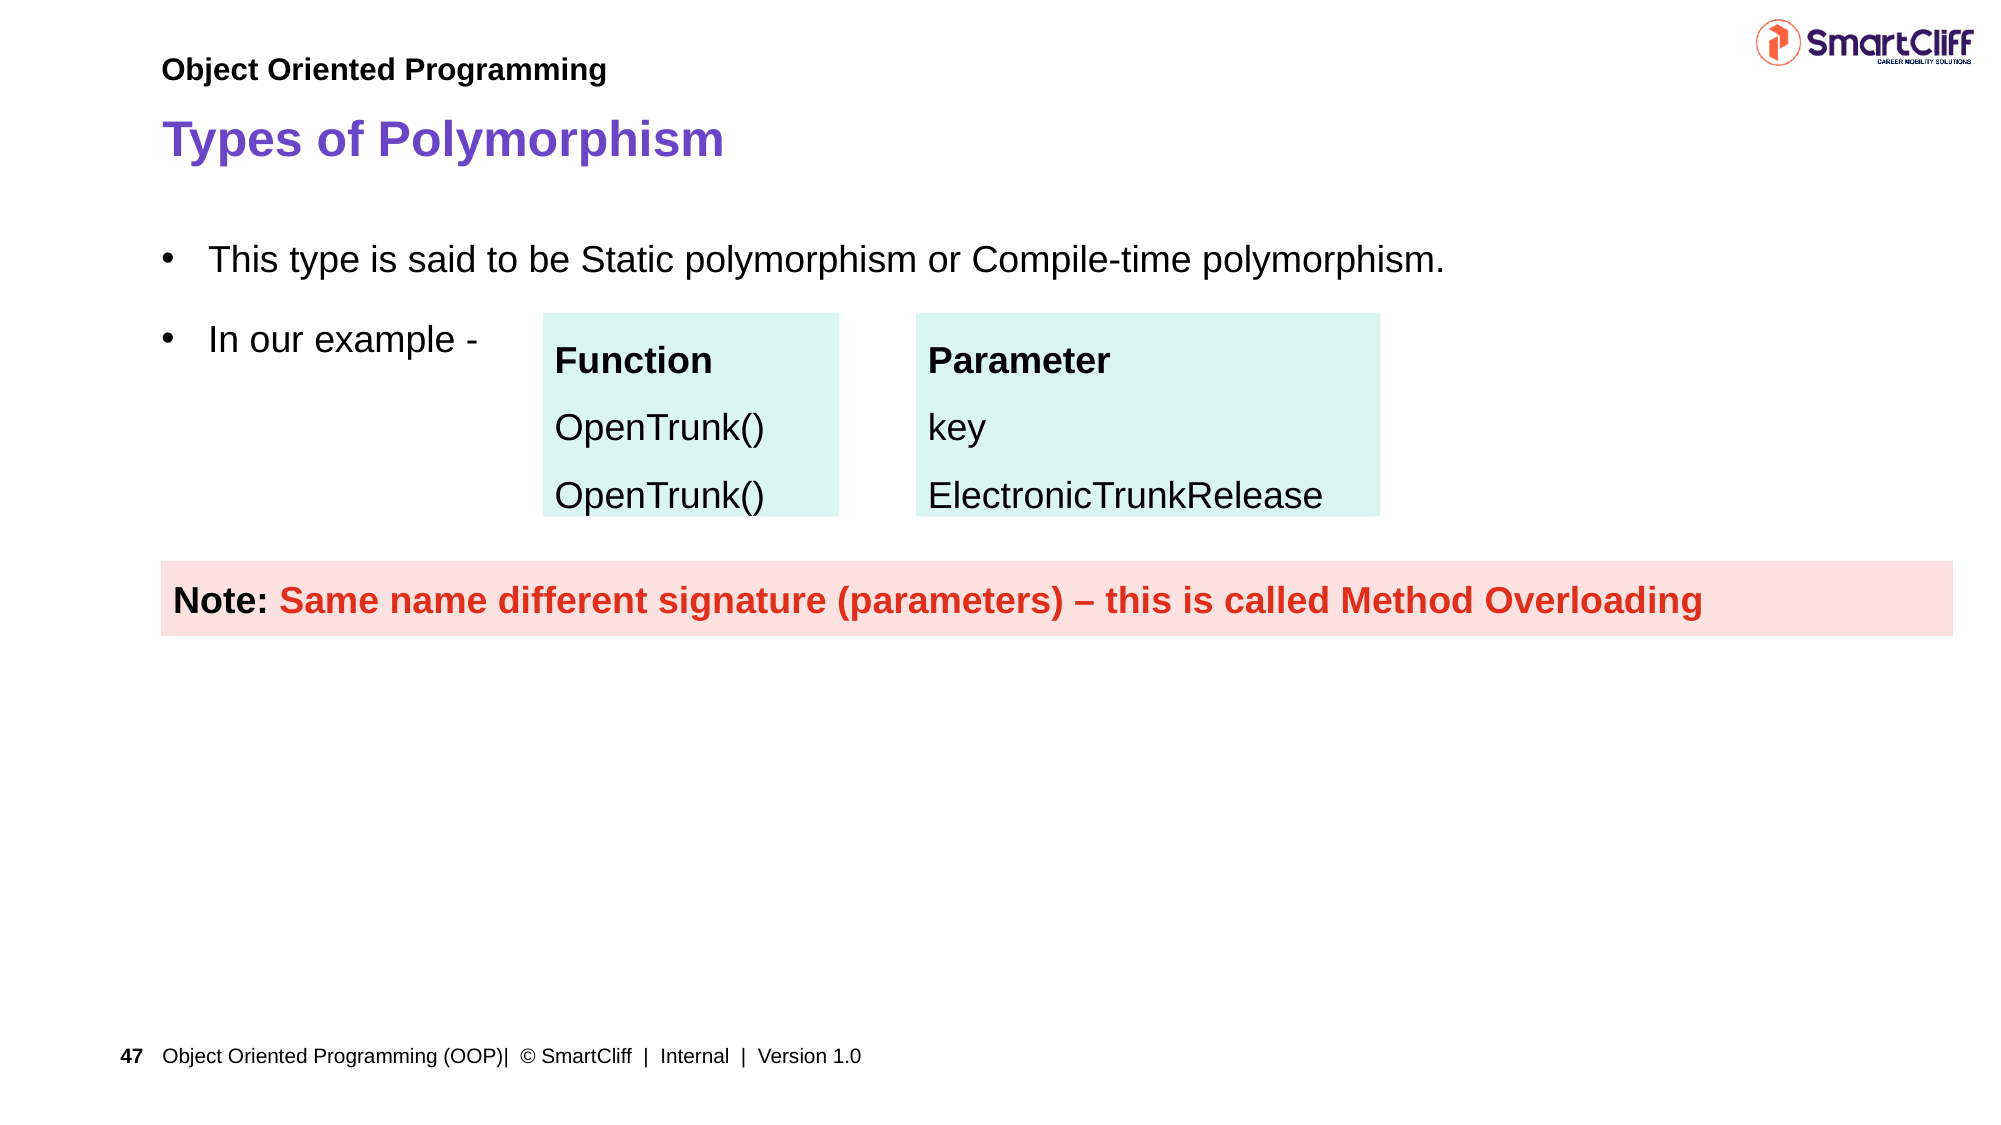

Object Oriented Programming
# Types of Polymorphism
This type is said to be Static polymorphism or Compile-time polymorphism.
In our example -

Function
OpenTrunk()
OpenTrunk()
Parameter
key
ElectronicTrunkRelease
Note: Same name different signature (parameters) – this is called Method Overloading
Object Oriented Programming (OOP)|  © SmartCliff  |  Internal  |  Version 1.0
47